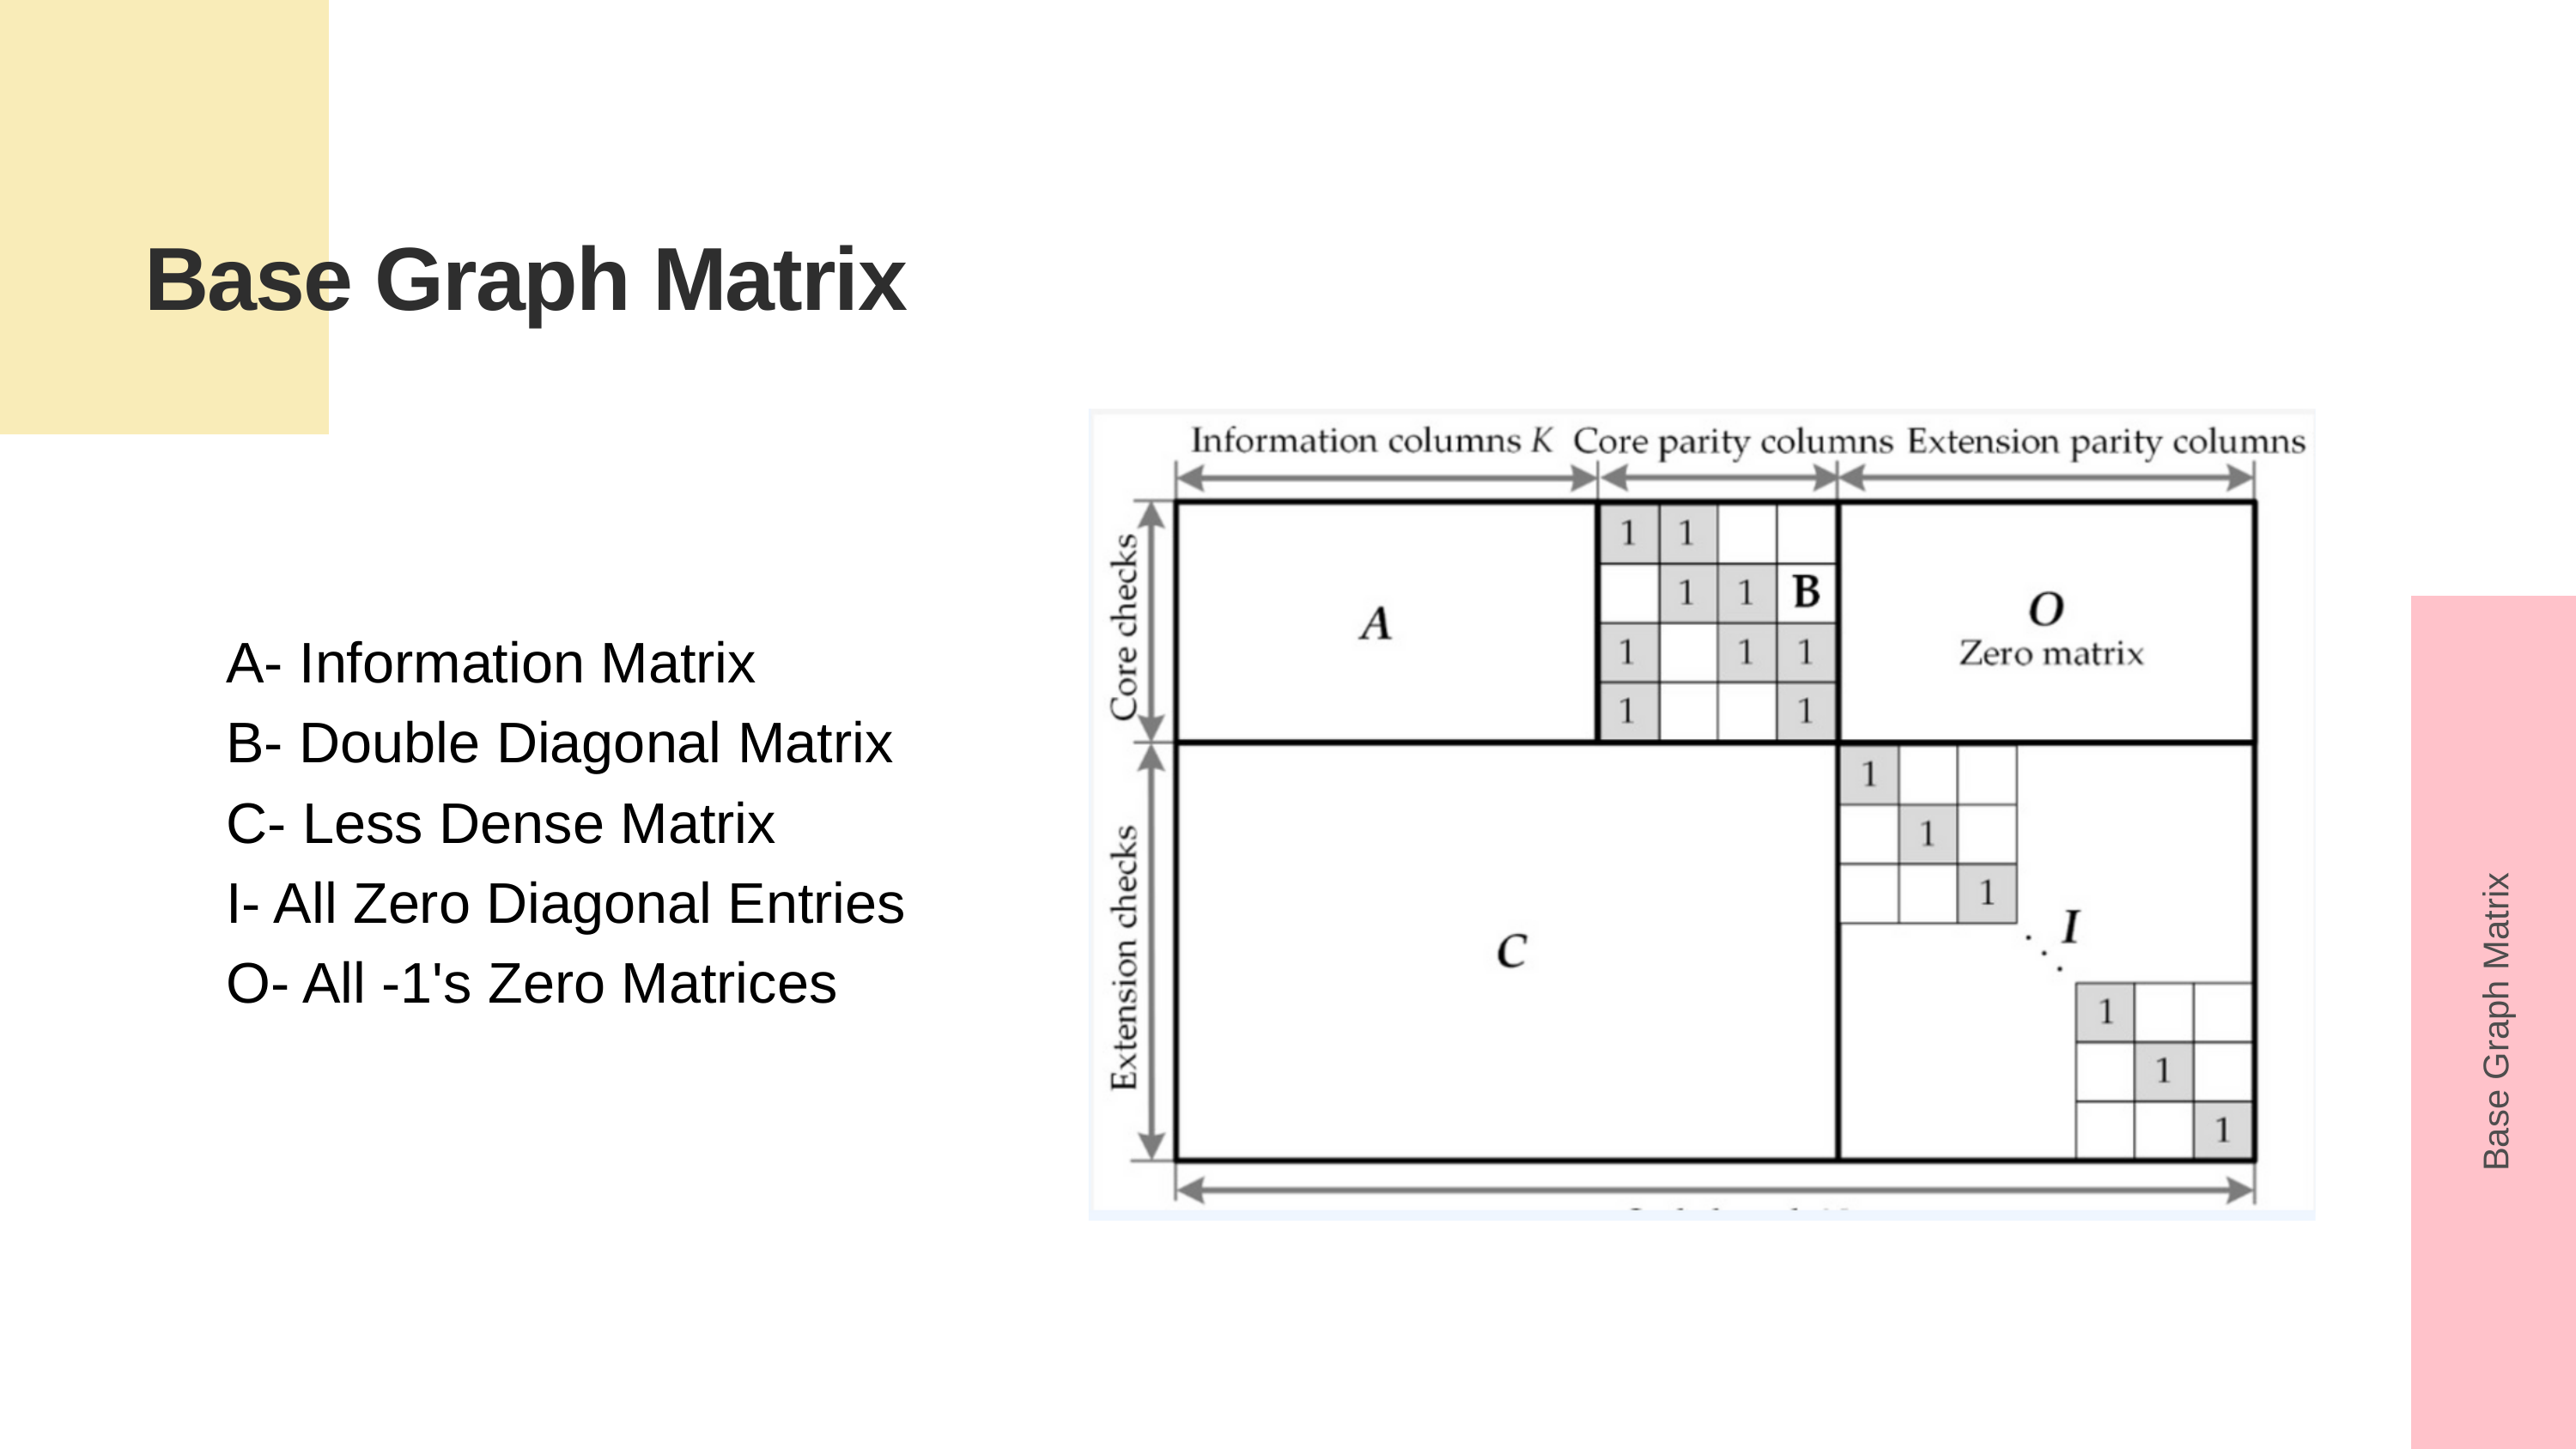

Base Graph Matrix

A- Information Matrix
B- Double Diagonal Matrix
C- Less Dense Matrix
I- All Zero Diagonal Entries
O- All -1's Zero Matrices
Base Graph Matrix